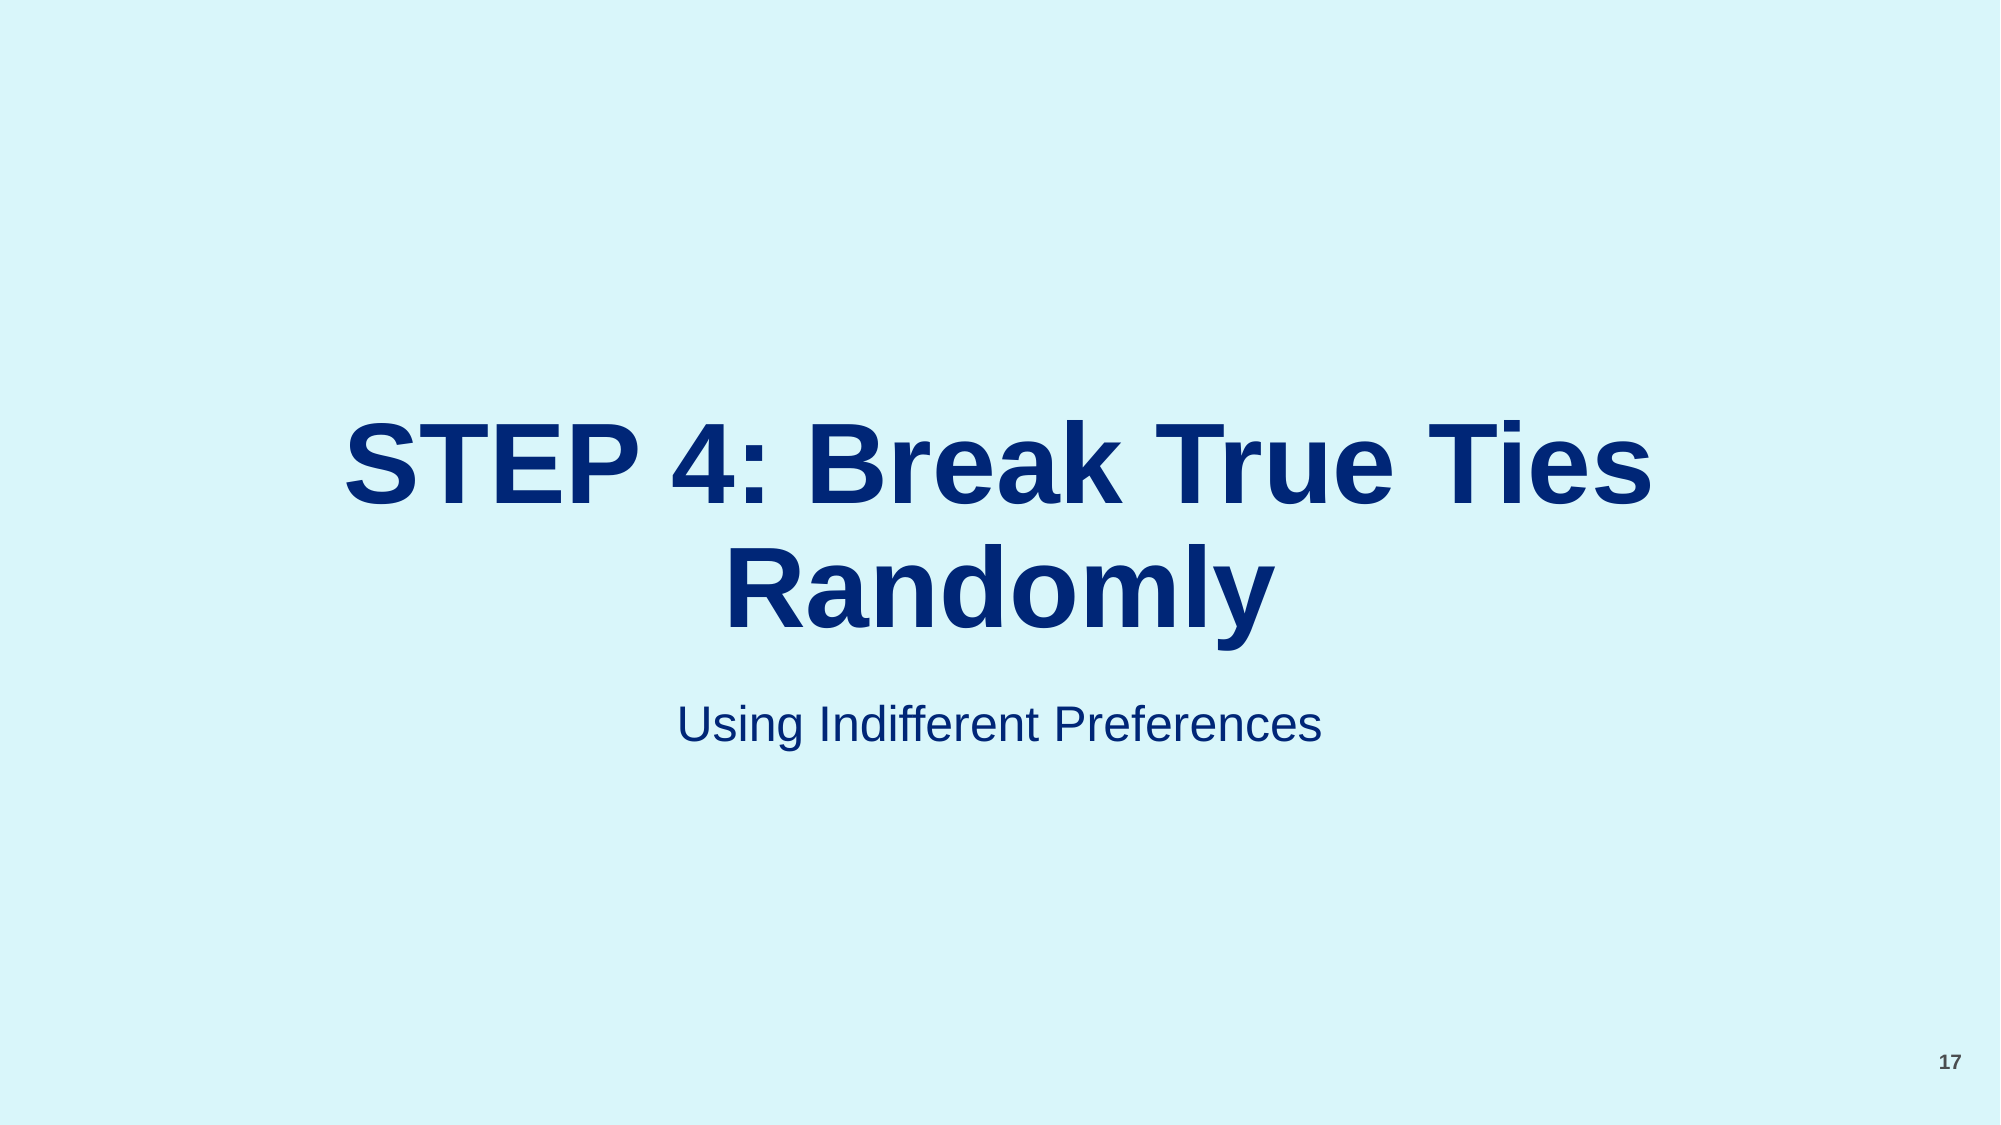

# STEP 4: Break True Ties Randomly
Using Indifferent Preferences